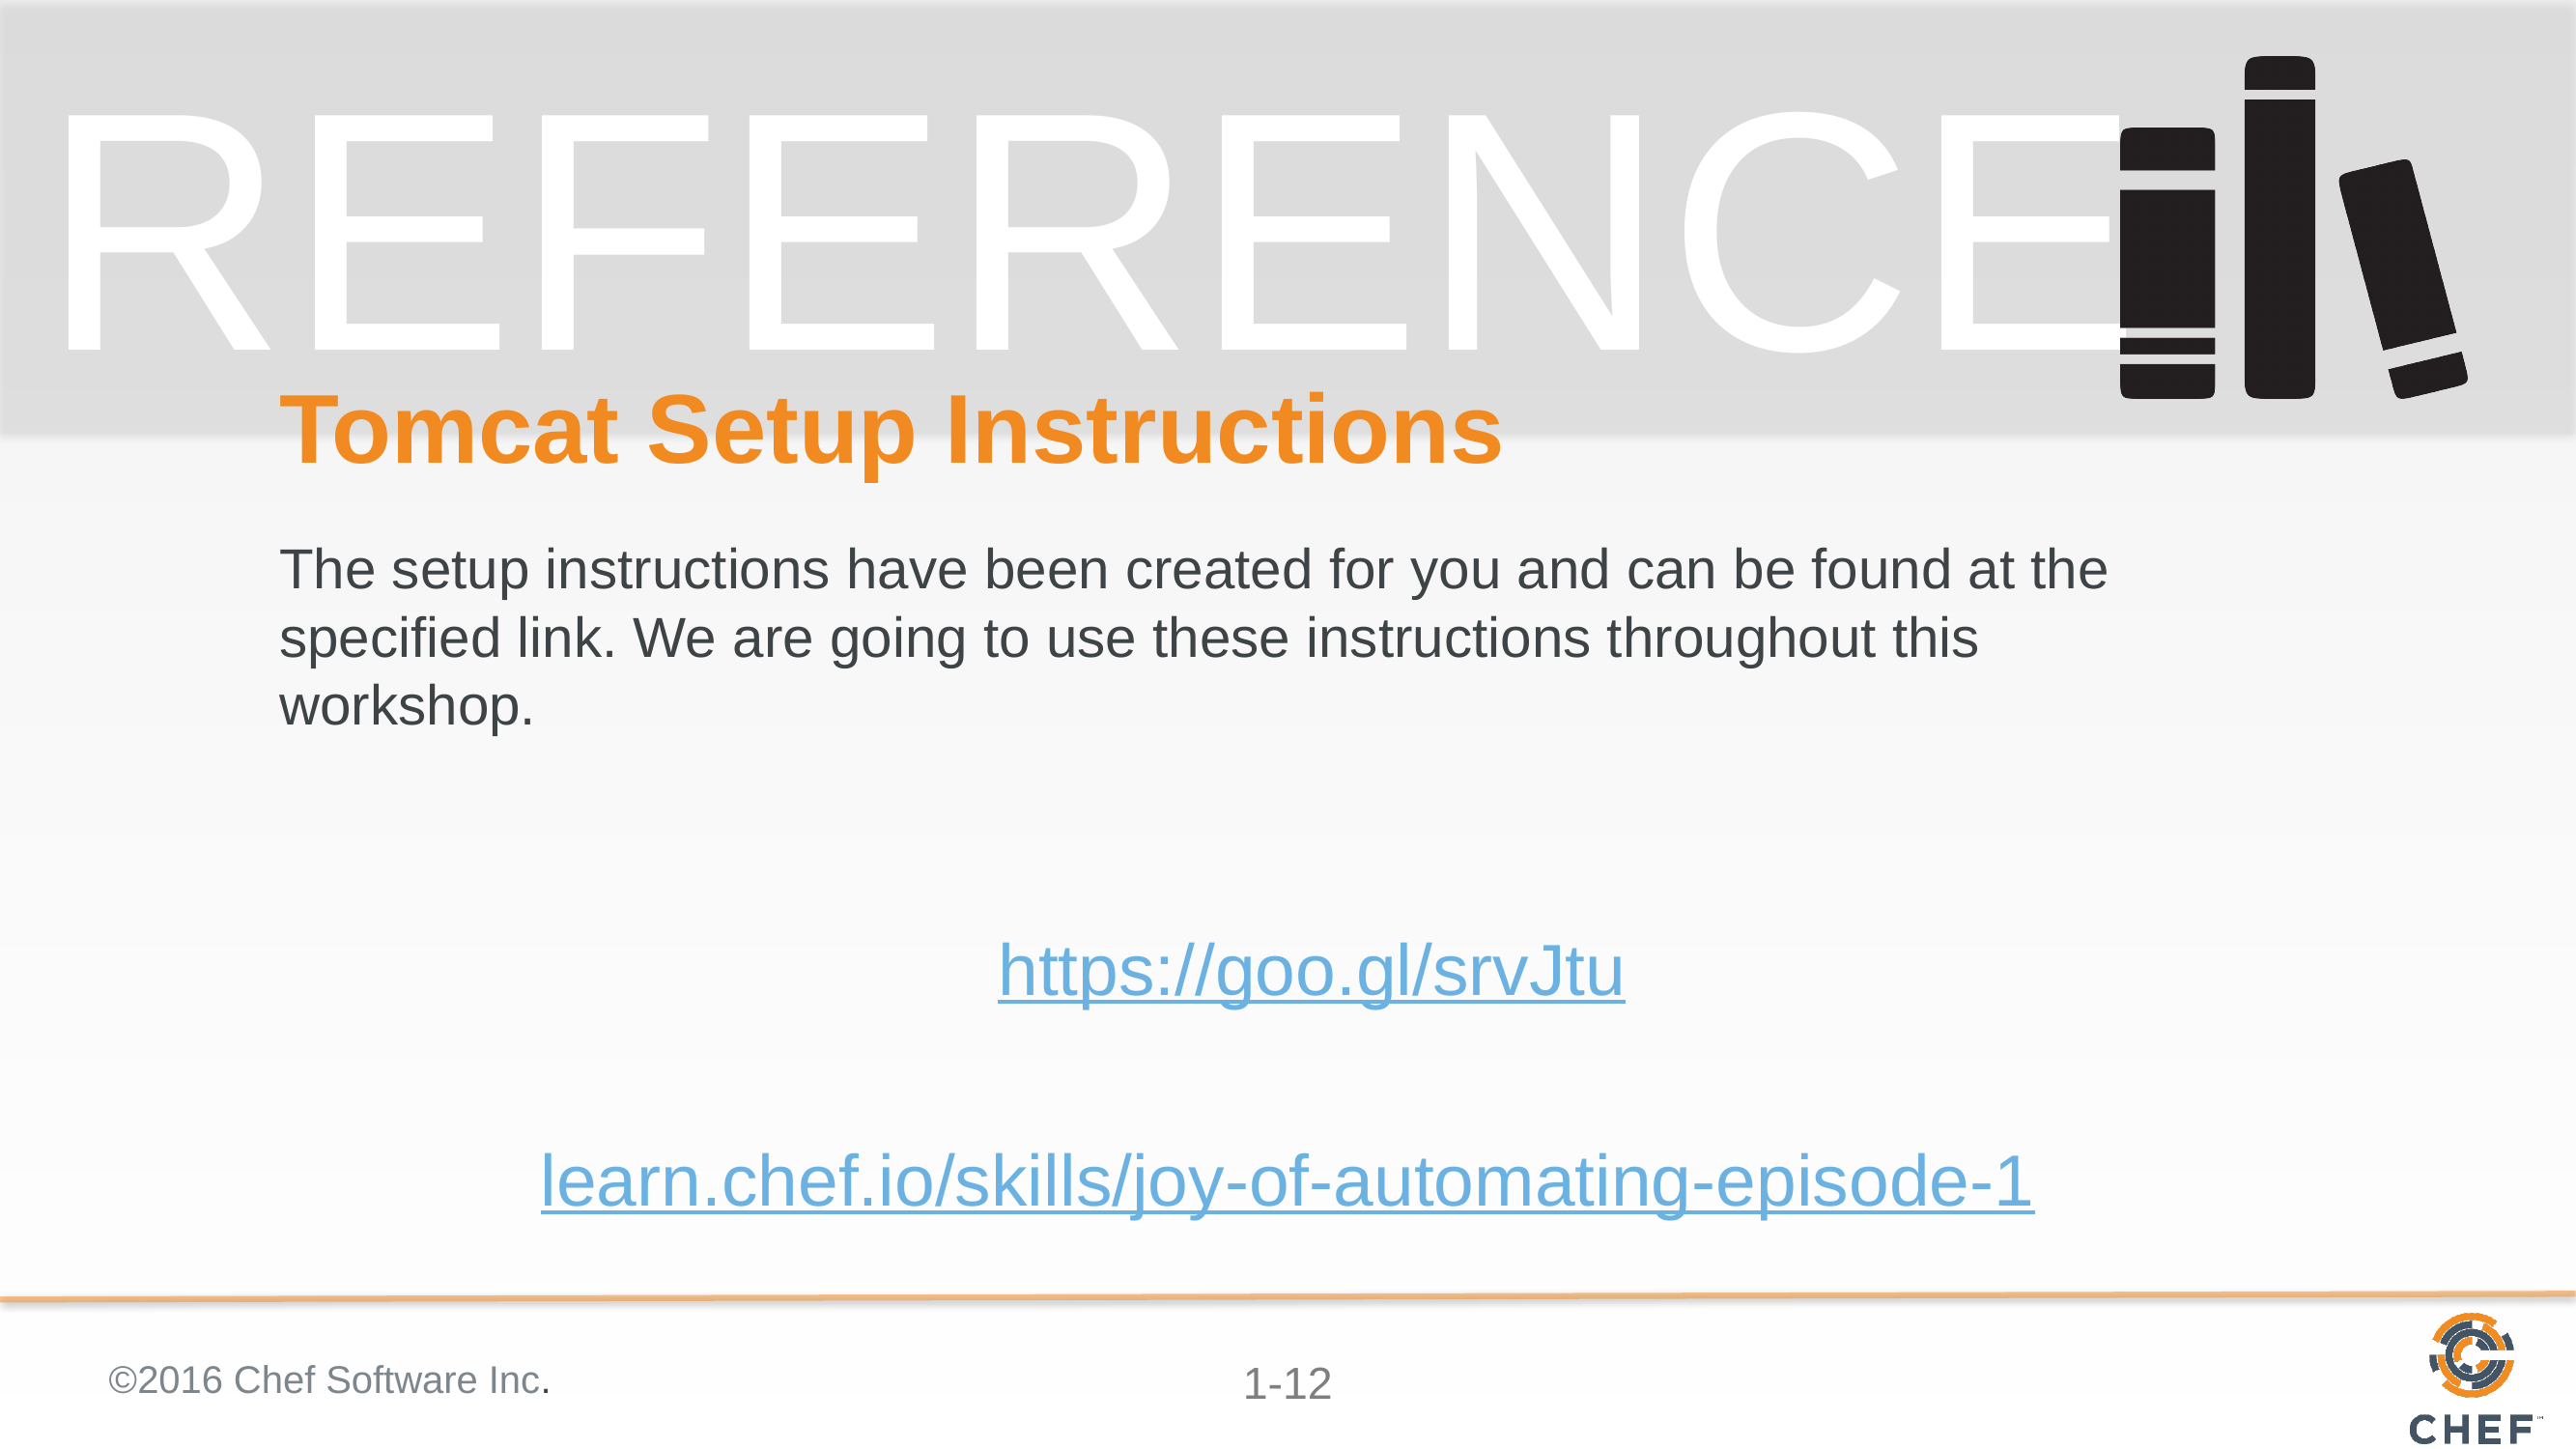

# Tomcat Setup Instructions
The setup instructions have been created for you and can be found at the specified link. We are going to use these instructions throughout this workshop.
https://goo.gl/srvJtu
learn.chef.io/skills/joy-of-automating-episode-1